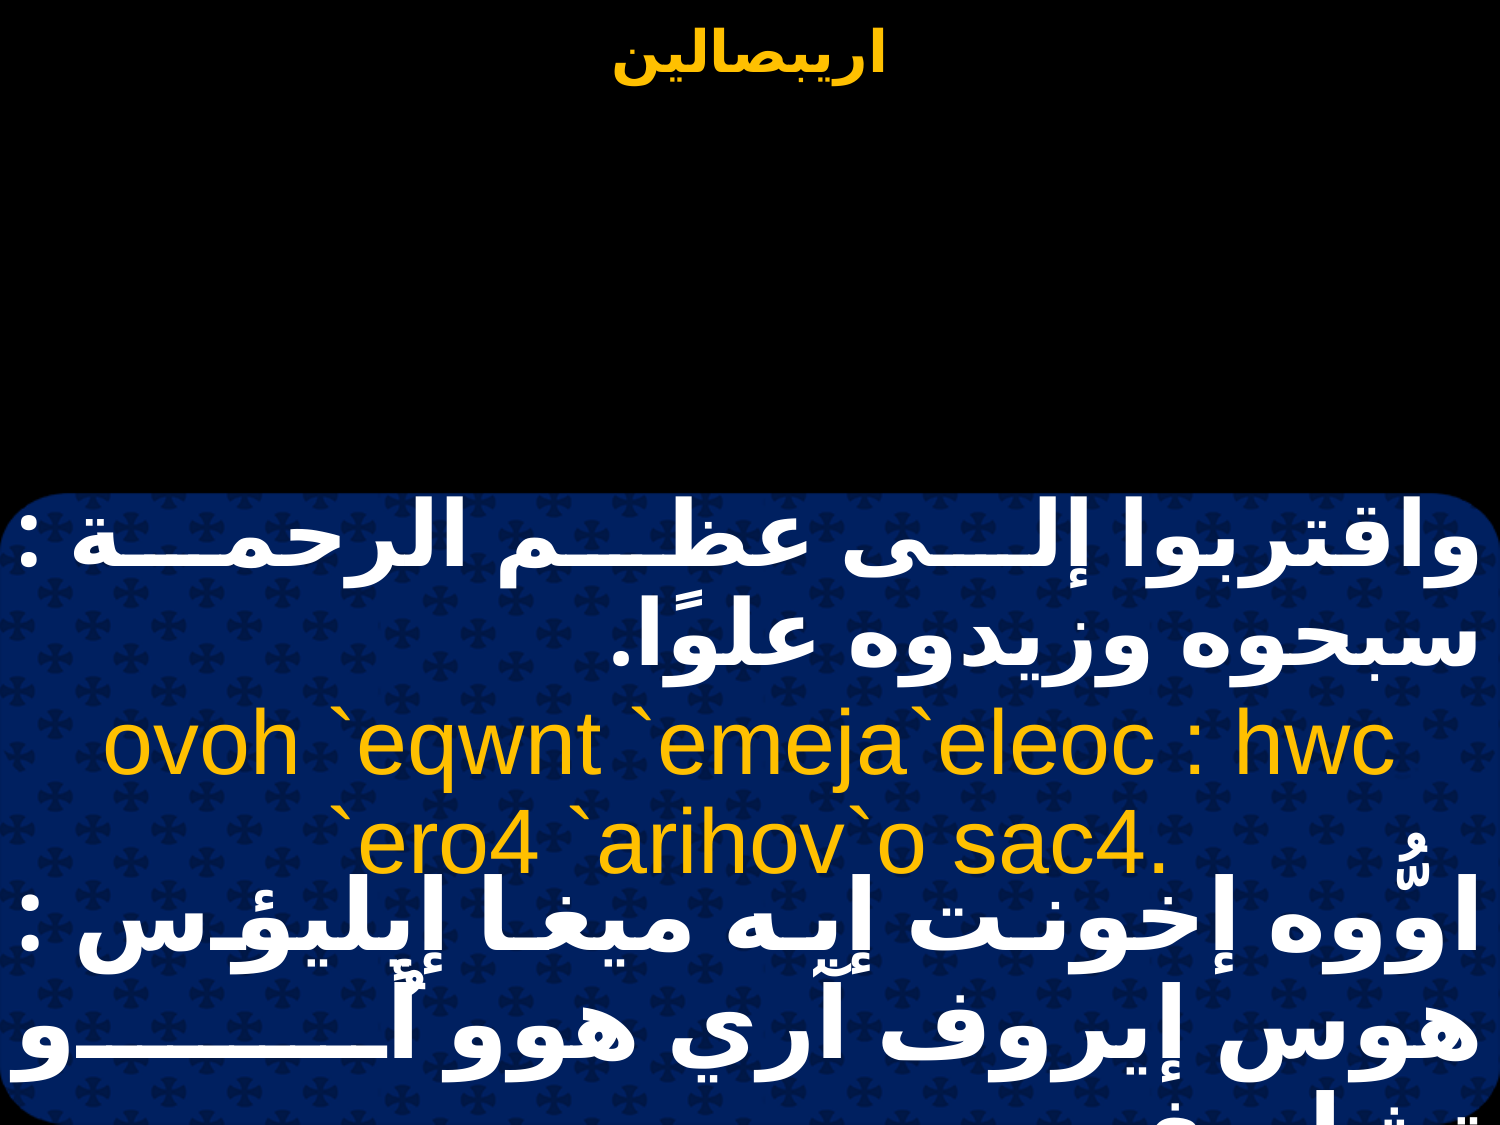

واقتربوا إلى عظم الرحمة : سبحوه وزيدوه علوًا.
ovoh `eqwnt `emeja`eleoc : hwc `ero4 `arihov`o sac4.
اوُّوه إخونت إيه ميغا إيليؤس : هوس إيروف آري هوو أُو تشاسف.